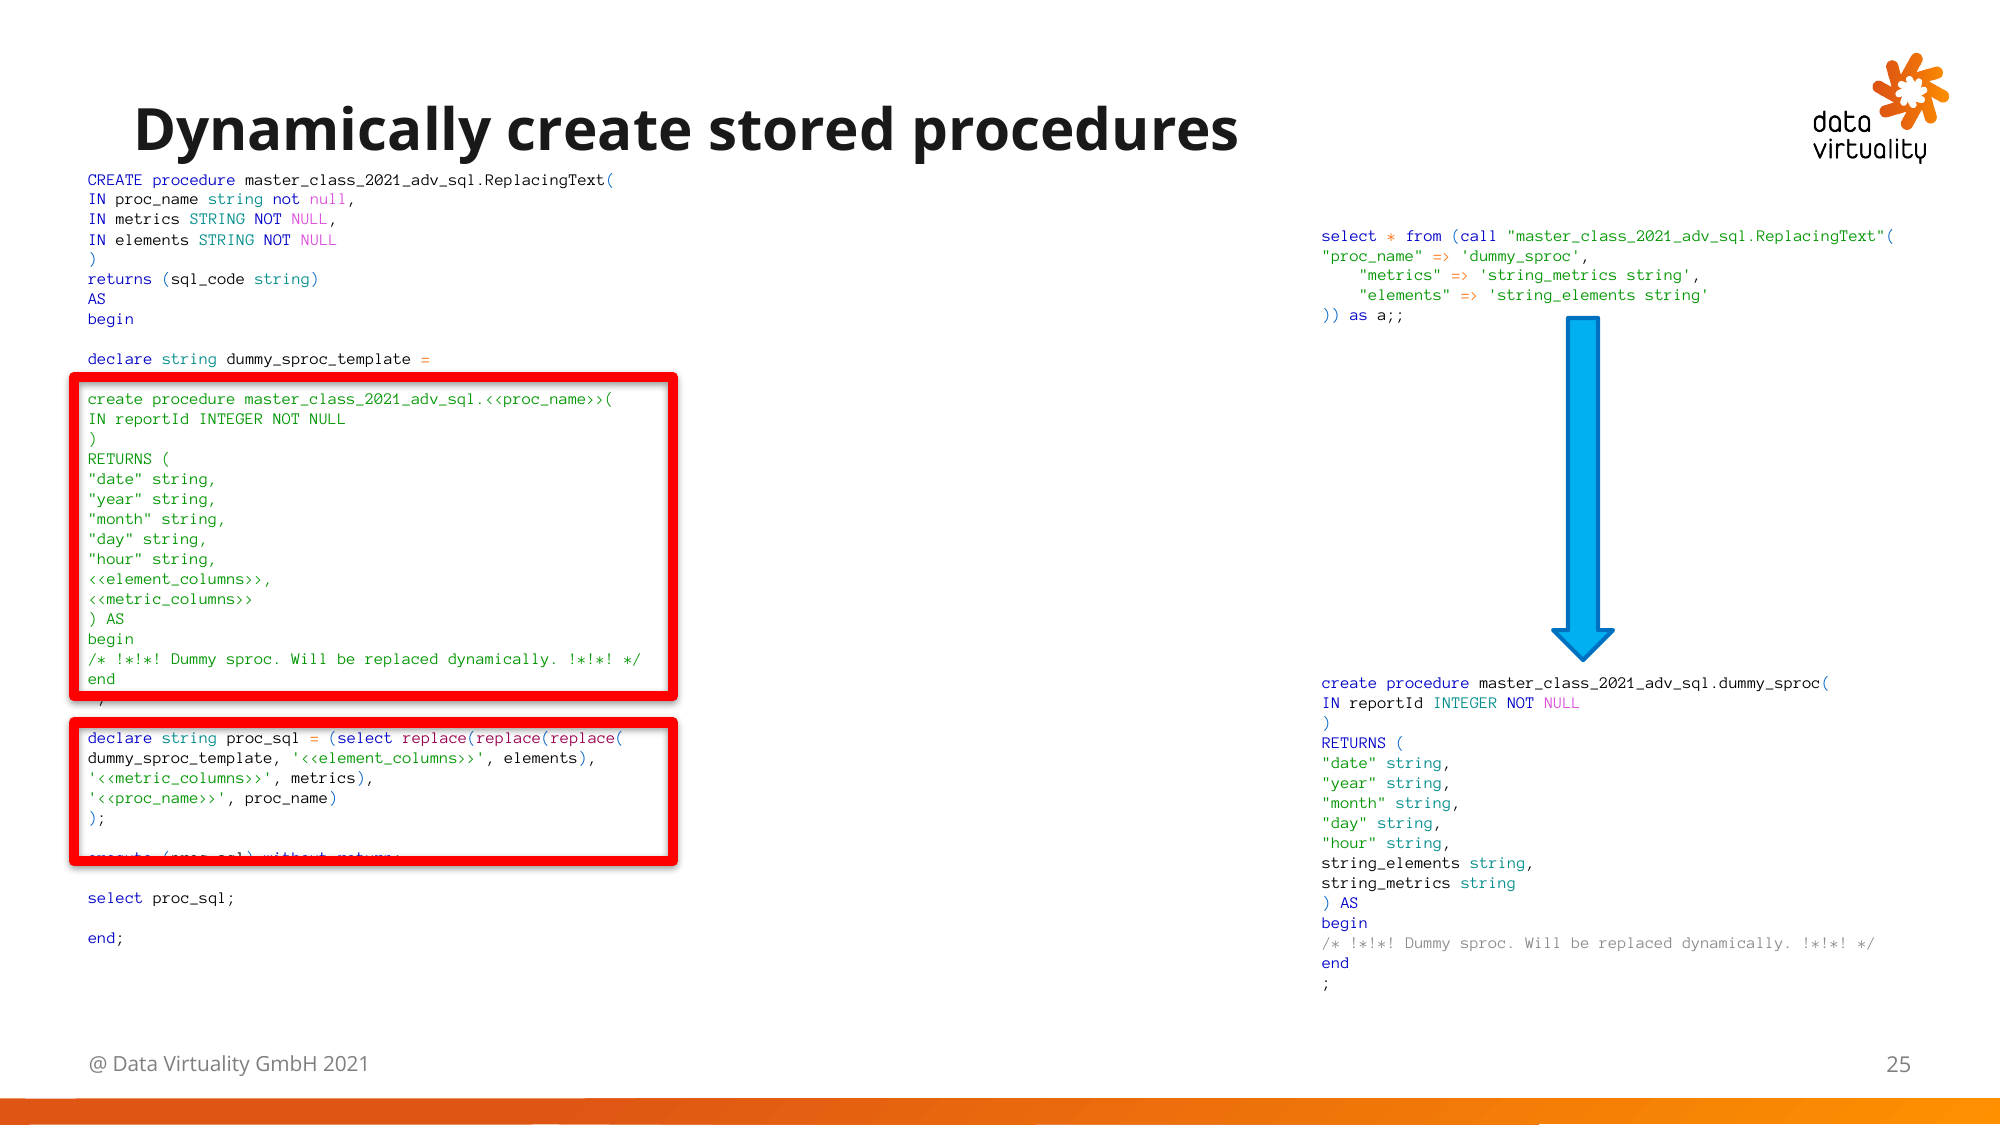

Dynamically create stored procedures
CREATE procedure master_class_2021_adv_sql.ReplacingText(
IN proc_name string not null,
IN metrics STRING NOT NULL,
IN elements STRING NOT NULL
)
returns (sql_code string)
AS
begin

declare string dummy_sproc_template =
'
create procedure master_class_2021_adv_sql.<<proc_name>>(
IN reportId INTEGER NOT NULL
)
RETURNS (
"date" string,
"year" string,
"month" string,
"day" string,
"hour" string,
<<element_columns>>,
<<metric_columns>>
) AS
begin
/* !*!*! Dummy sproc. Will be replaced dynamically. !*!*! */
end
';

declare string proc_sql = (select replace(replace(replace(
dummy_sproc_template, '<<element_columns>>', elements),
'<<metric_columns>>', metrics),
'<<proc_name>>', proc_name)
);

execute (proc_sql) without return;

select proc_sql;

end;
select * from (call "master_class_2021_adv_sql.ReplacingText"(
"proc_name" => 'dummy_sproc',
    "metrics" => 'string_metrics string',
    "elements" => 'string_elements string'
)) as a;;

create procedure master_class_2021_adv_sql.dummy_sproc(
IN reportId INTEGER NOT NULL
)
RETURNS (
"date" string,
"year" string,
"month" string,
"day" string,
"hour" string,
string_elements string,
string_metrics string
) AS
begin
/* !*!*! Dummy sproc. Will be replaced dynamically. !*!*! */
end
;

@ Data Virtuality GmbH 2021

25